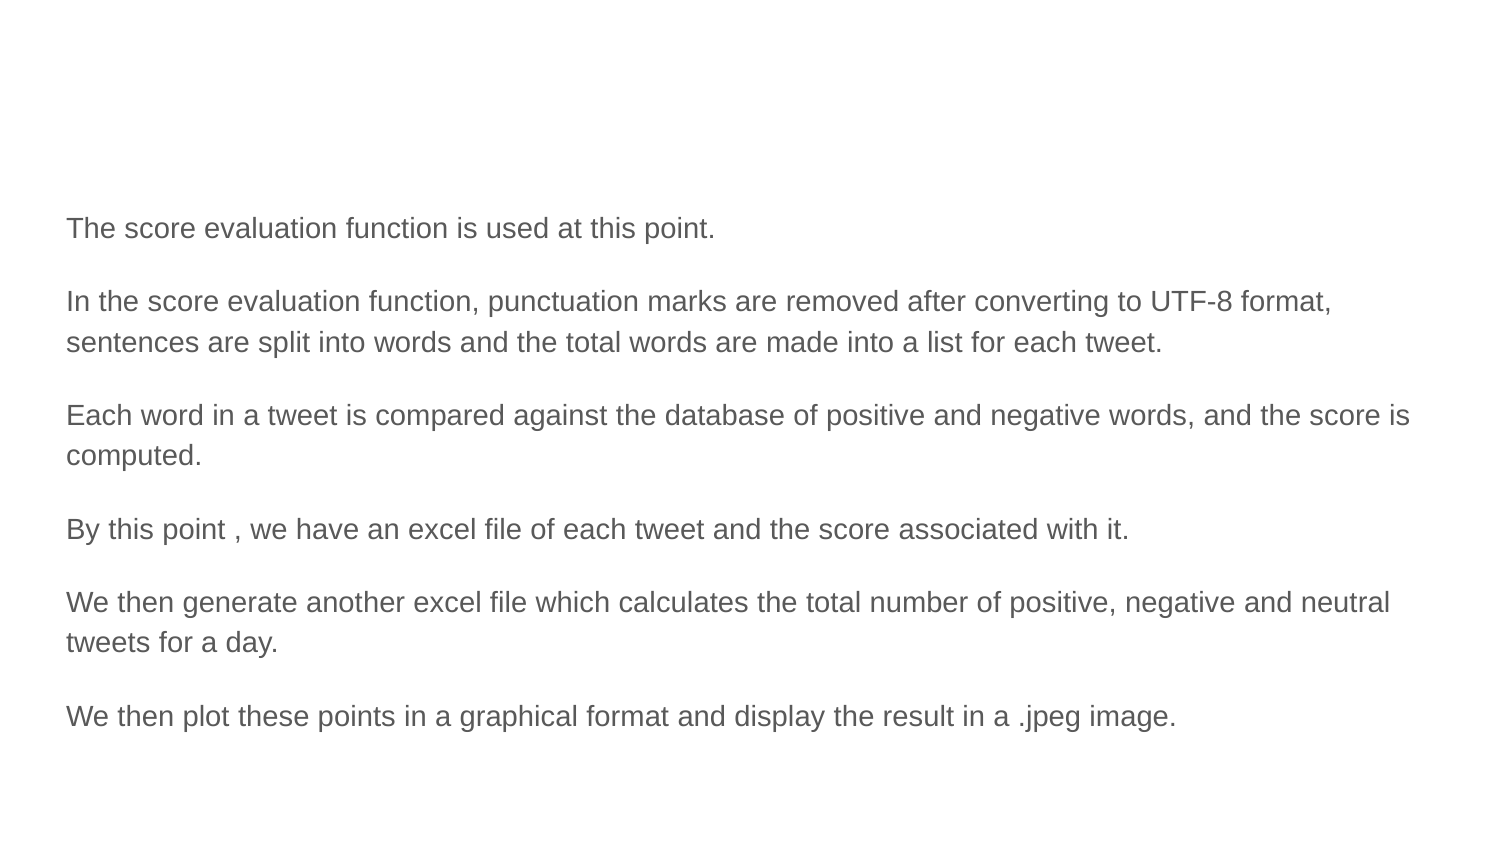

#
The score evaluation function is used at this point.
In the score evaluation function, punctuation marks are removed after converting to UTF-8 format, sentences are split into words and the total words are made into a list for each tweet.
Each word in a tweet is compared against the database of positive and negative words, and the score is computed.
By this point , we have an excel file of each tweet and the score associated with it.
We then generate another excel file which calculates the total number of positive, negative and neutral tweets for a day.
We then plot these points in a graphical format and display the result in a .jpeg image.